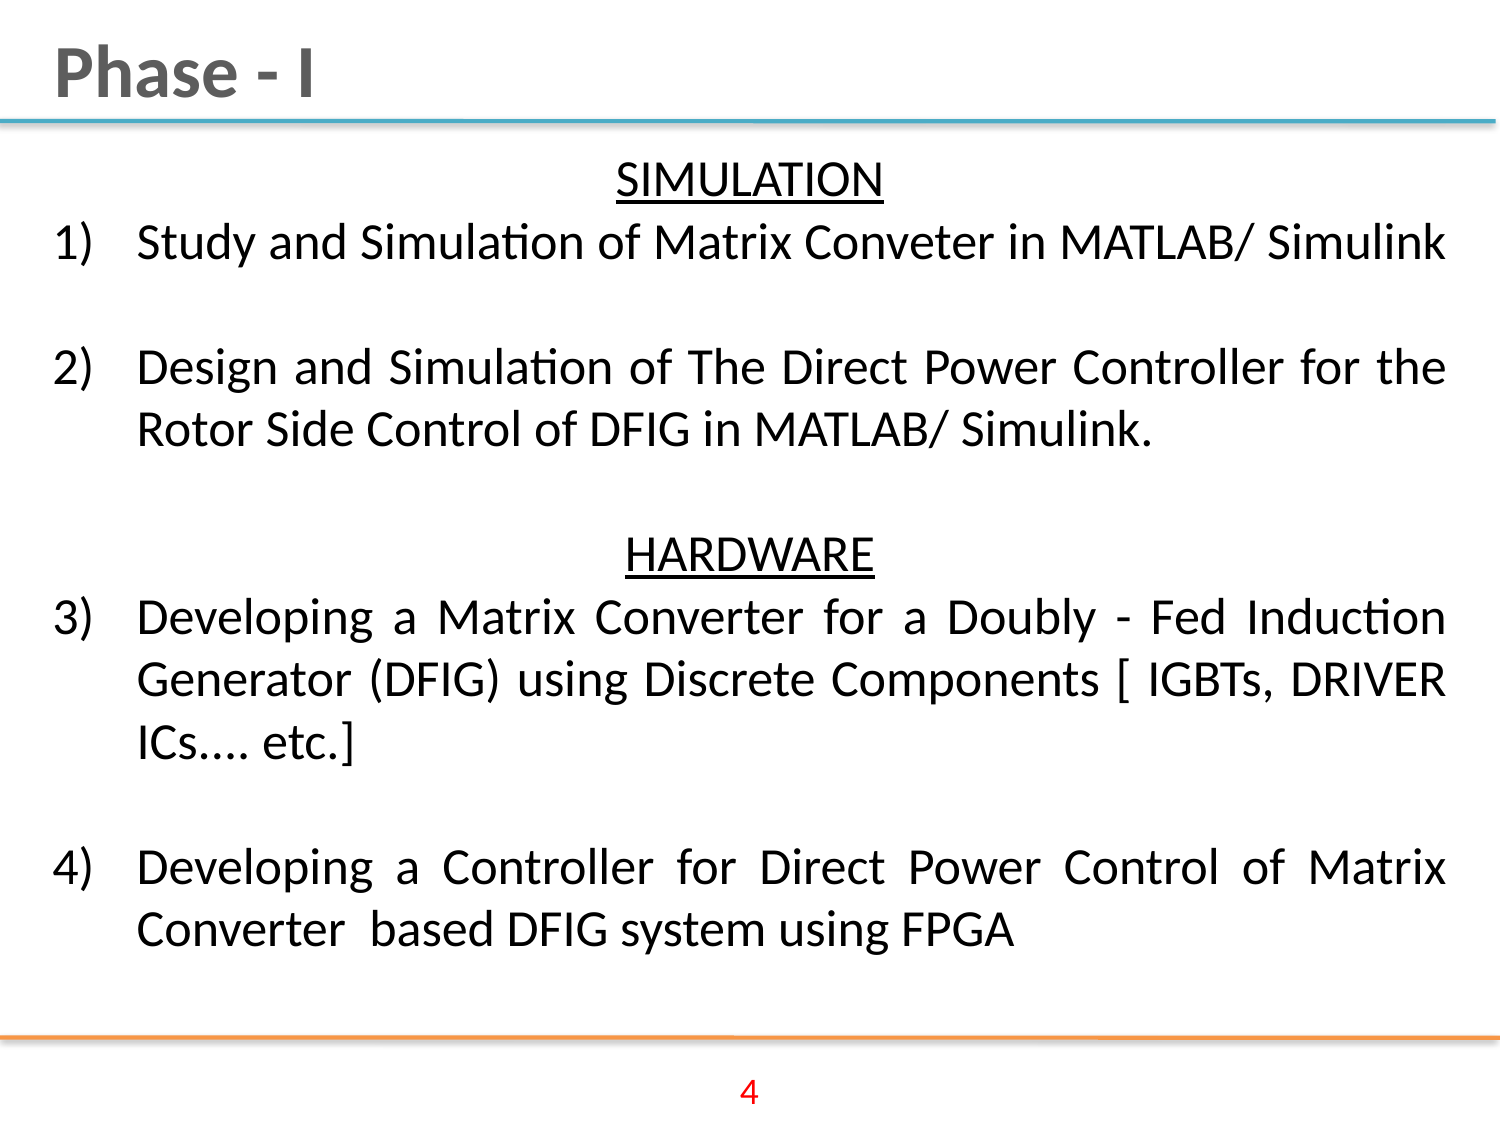

Phase - I
SIMULATION
Study and Simulation of Matrix Conveter in MATLAB/ Simulink

Design and Simulation of The Direct Power Controller for the Rotor Side Control of DFIG in MATLAB/ Simulink.

HARDWARE
Developing a Matrix Converter for a Doubly - Fed Induction Generator (DFIG) using Discrete Components [ IGBTs, DRIVER ICs.... etc.]

Developing a Controller for Direct Power Control of Matrix Converter  based DFIG system using FPGA

4